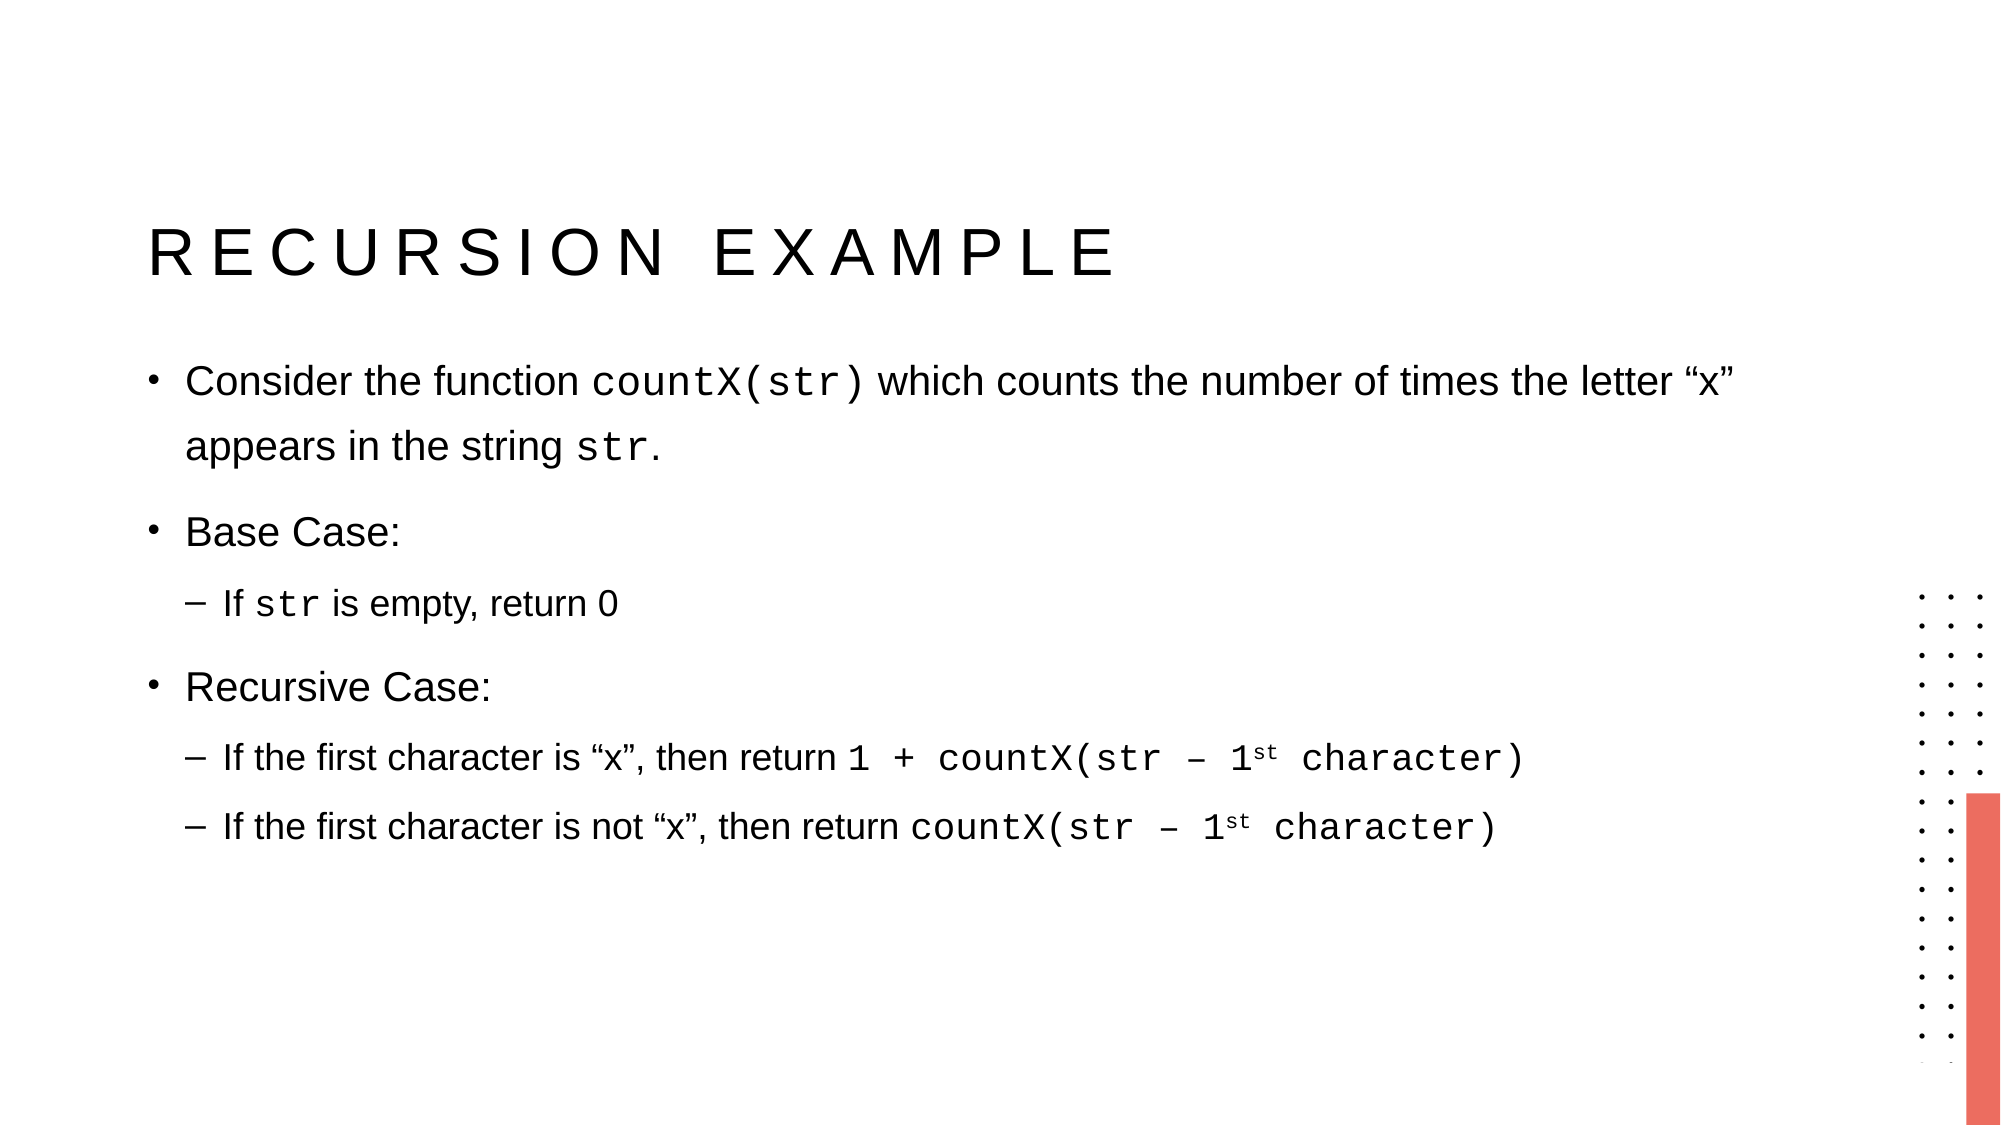

# Recursion Example
Consider the function countX(str) which counts the number of times the letter “x” appears in the string str.
Base Case:
If str is empty, return 0
Recursive Case:
If the first character is “x”, then return 1 + countX(str – 1st character)
If the first character is not “x”, then return countX(str – 1st character)